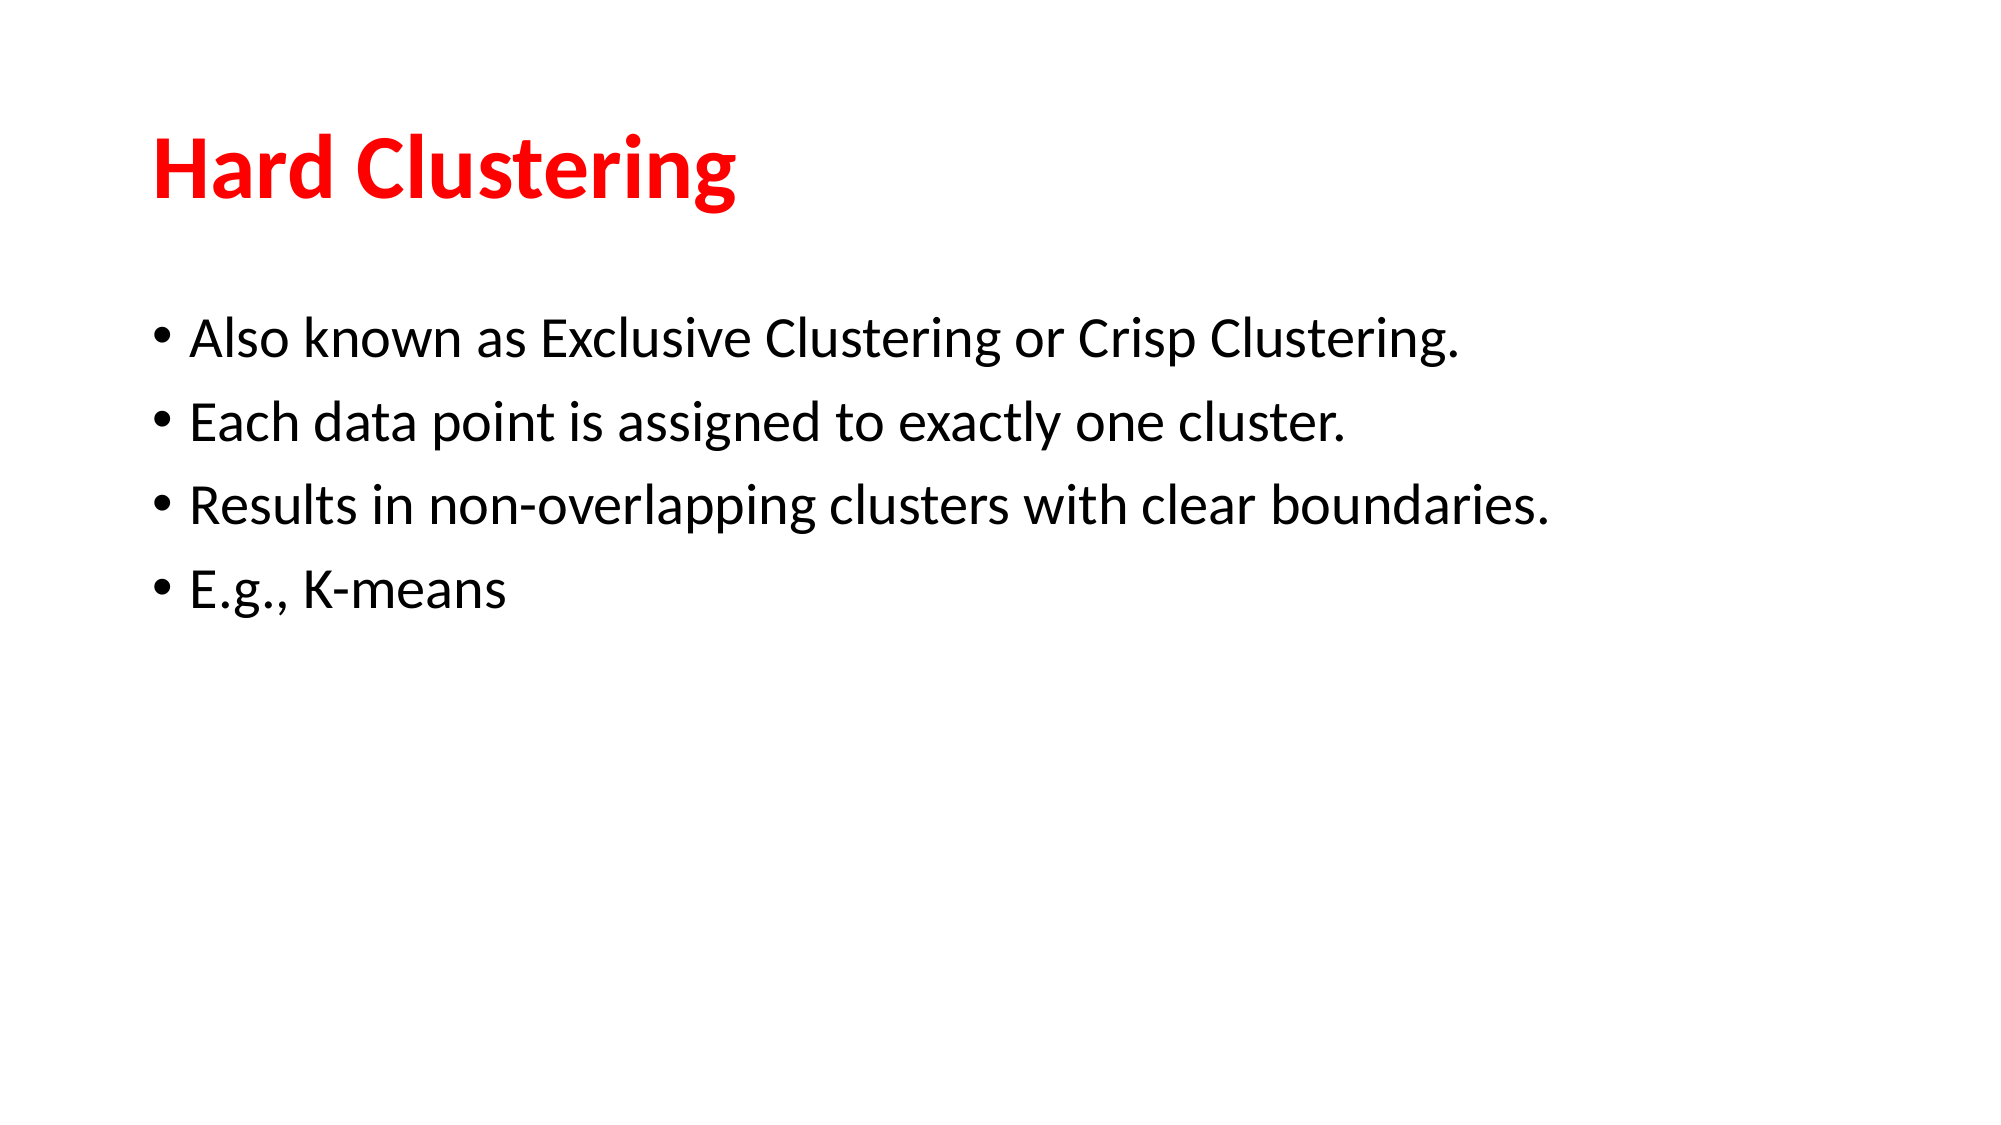

# Hard Clustering
Also known as Exclusive Clustering or Crisp Clustering.
Each data point is assigned to exactly one cluster.
Results in non-overlapping clusters with clear boundaries.
E.g., K-means